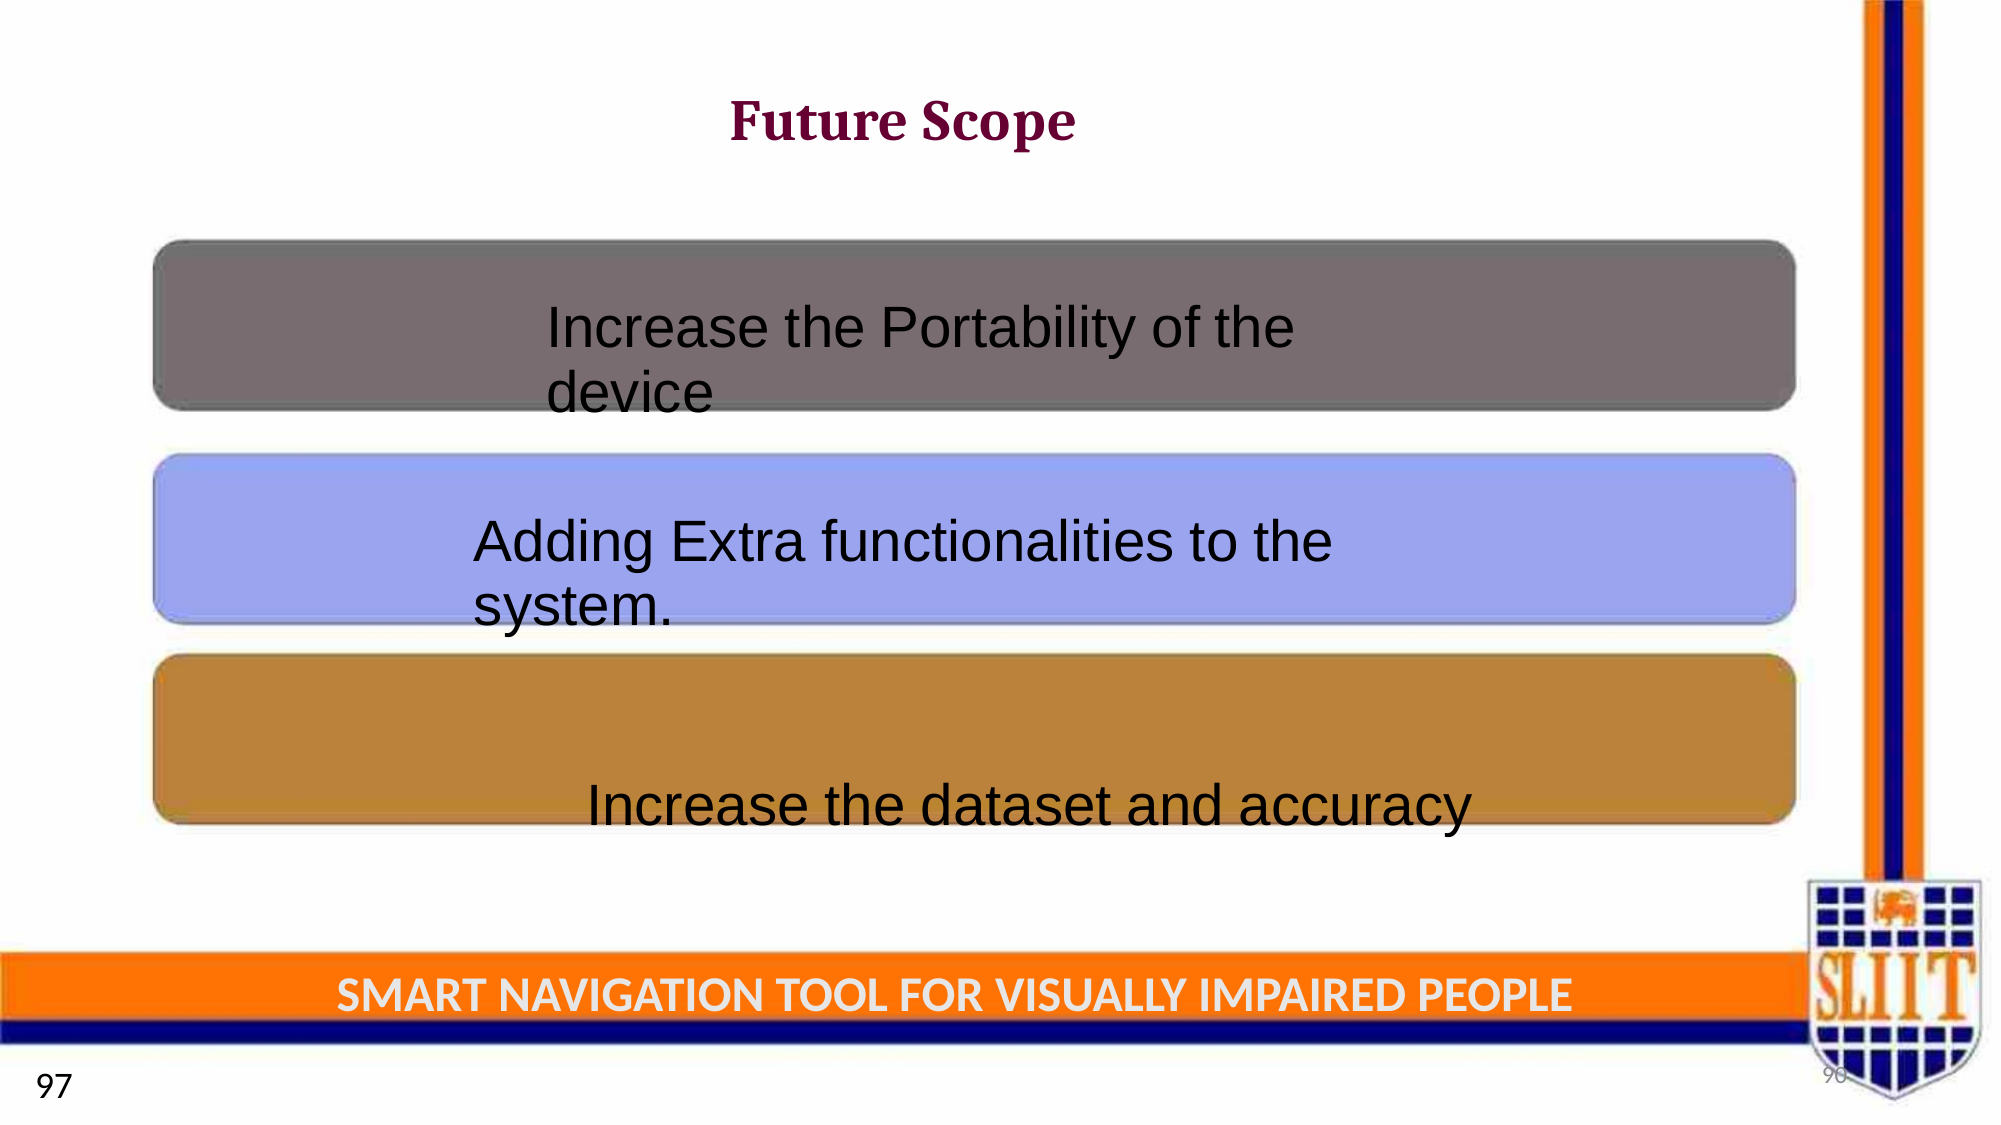

Future Scope
Increase the Portability of the device
Adding Extra functionalities to the system.
Increase the dataset and accuracy
SMART NAVIGATION TOOL FOR VISUALLY IMPAIRED PEOPLE
90
97